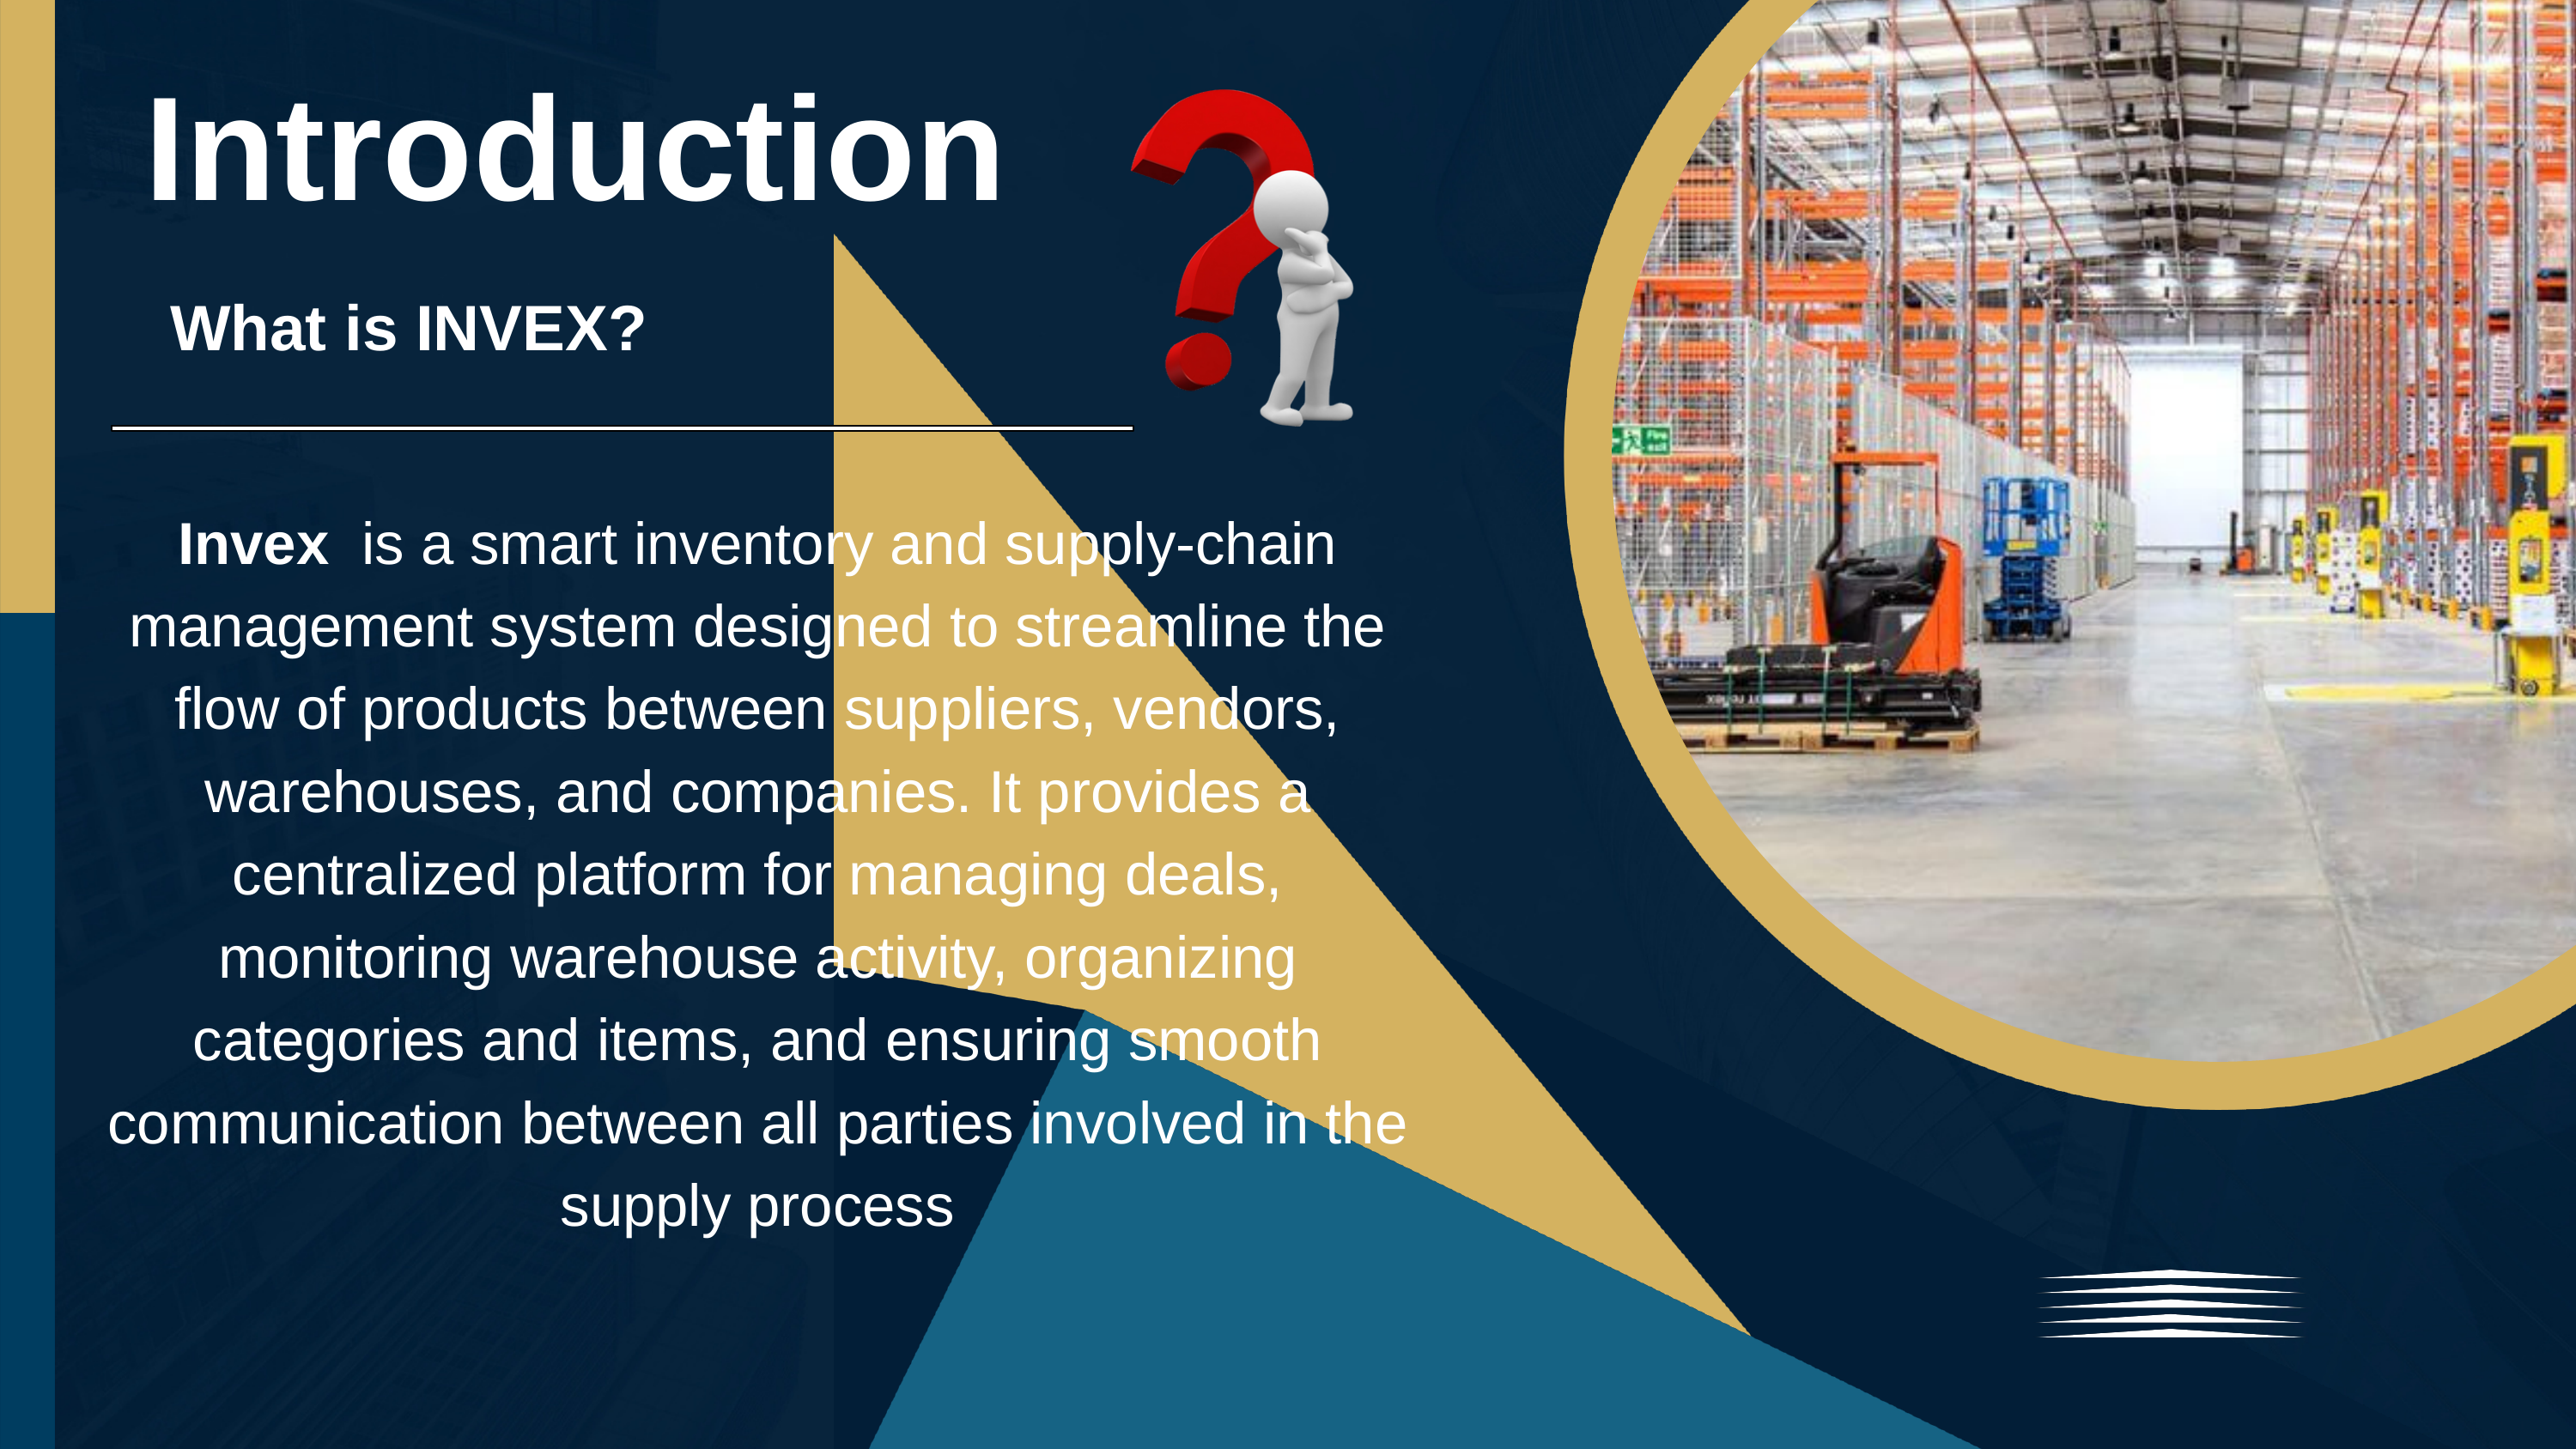

Introduction

What is INVEX?

Invex  is a smart inventory and supply-chain management system designed to streamline the flow of products between suppliers, vendors, warehouses, and companies. It provides a centralized platform for managing deals, monitoring warehouse activity, organizing categories and items, and ensuring smooth communication between all parties involved in the supply process